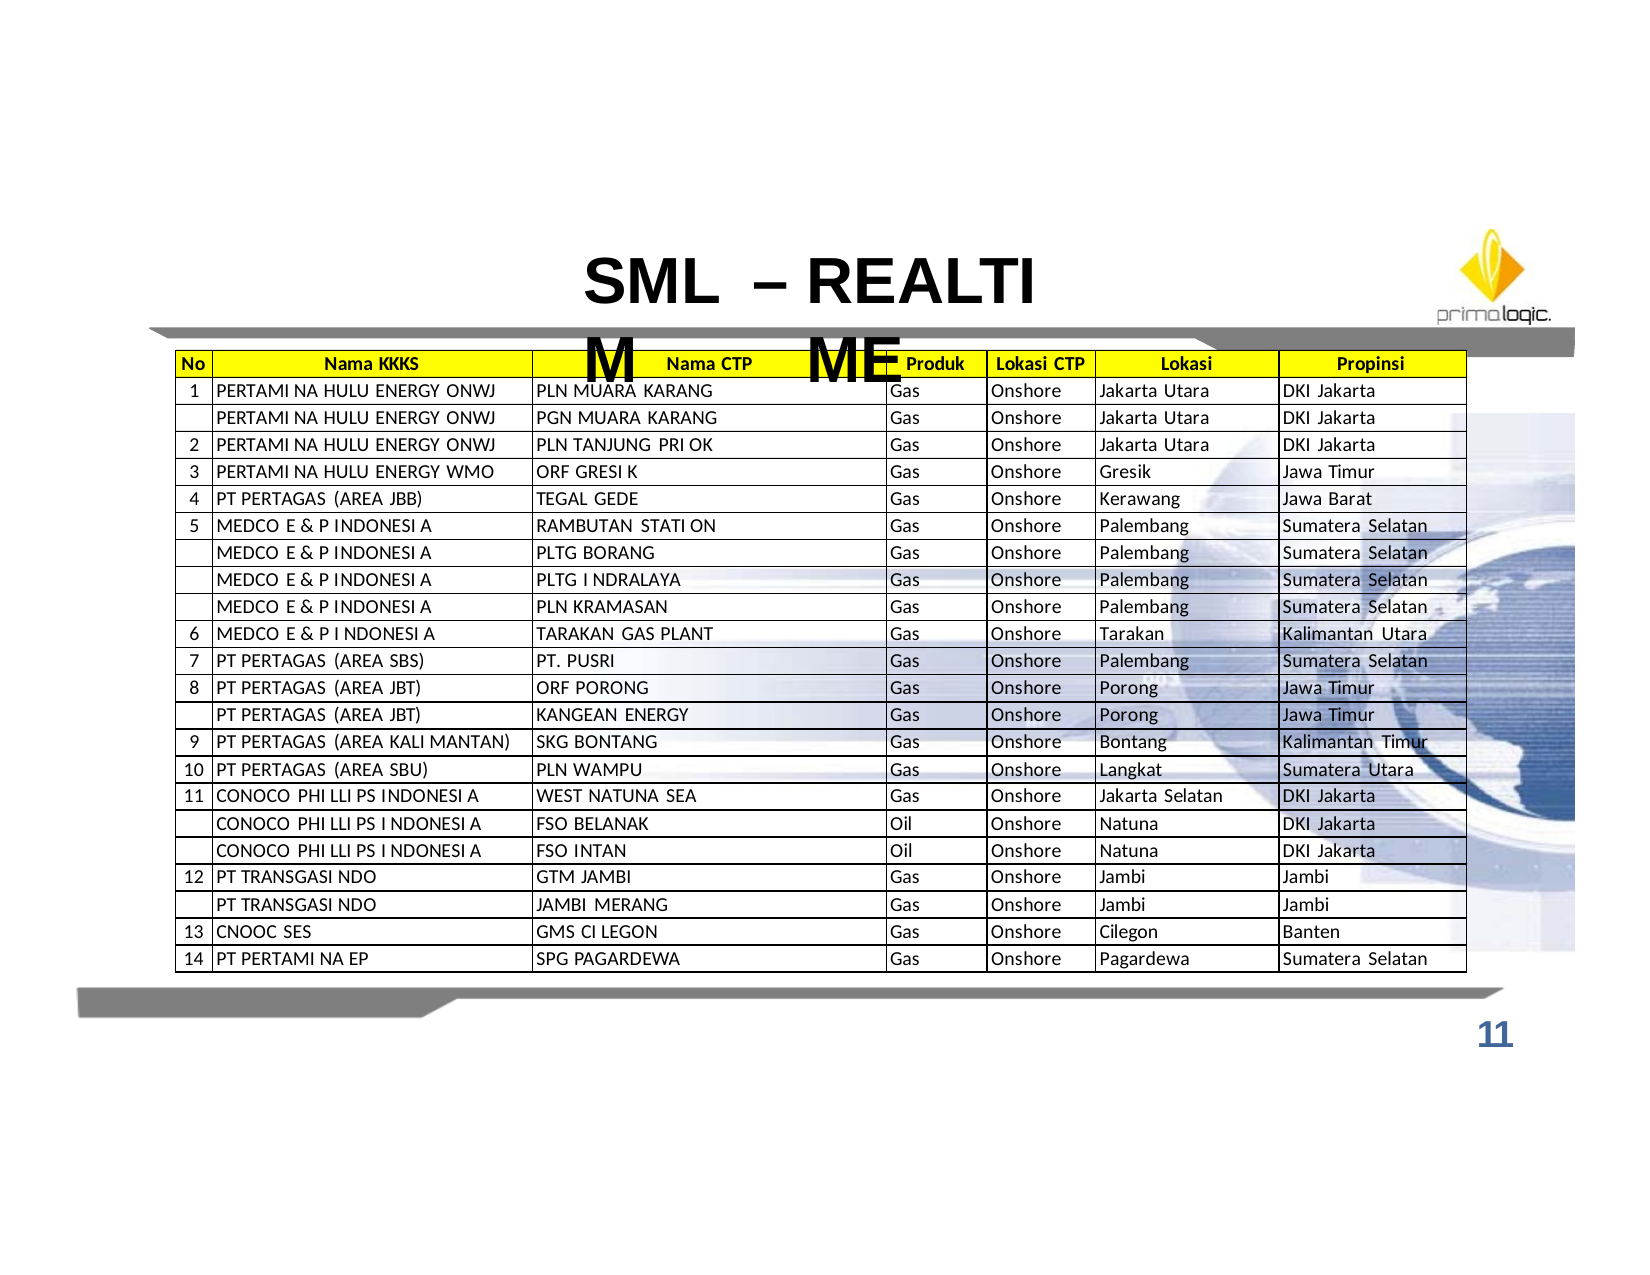

SMLM
–
REALTIME

No

Nama KKKS
Nama CTP
Produk
Lokasi CTP
Lokasi
Propinsi

1

PERTAMI NA HULU ENERGY ONWJ
PLN MUARA KARANG
Gas
Onshore
Jakarta Utara
DKI Jakarta

PERTAMI NA HULU ENERGY ONWJ
PGN MUARA KARANG
Gas
Onshore
Jakarta Utara
DKI Jakarta

2
PERTAMI NA HULU ENERGY ONWJ
PLN TANJUNG PRI OK
Gas
Onshore
Jakarta Utara
DKI Jakarta

3
PERTAMI NA HULU ENERGY WMO
ORF GRESI K
Gas
Onshore
Gresik
Jawa Timur

4

PT PERTAGAS (AREA JBB)
TEGAL GEDE
Gas
Onshore
Kerawang
Jawa Barat

5

MEDCO E & P INDONESI A
RAMBUTAN STATI ON
Gas
Onshore
Palembang
Sumatera Selatan

MEDCO E & P INDONESI A
PLTG BORANG
Gas
Onshore
Palembang
Sumatera Selatan

MEDCO E & P INDONESI A
PLTG I NDRALAYA
Gas
Onshore
Palembang
Sumatera Selatan

MEDCO E & P INDONESI A
PLN KRAMASAN
Gas
Onshore
Palembang
Sumatera Selatan

6

MEDCO E & P I NDONESI A
TARAKAN GAS PLANT
Gas
Onshore
Tarakan
Kalimantan Utara

7
PT PERTAGAS (AREA SBS)
PT. PUSRI
Gas
Onshore
Palembang
Sumatera Selatan

8
PT PERTAGAS (AREA JBT)
ORF PORONG
Gas
Onshore
Porong
Jawa Timur

PT PERTAGAS (AREA JBT)
KANGEAN ENERGY
Gas
Onshore
Porong
Jawa Timur

9

PT PERTAGAS (AREA KALI MANTAN)
SKG BONTANG
Gas
Onshore
Bontang
Kalimantan Timur

10
PT PERTAGAS (AREA SBU)
PLN WAMPU
Gas
Onshore
Langkat
Sumatera Utara

11
CONOCO PHI LLI PS INDONESI A
WEST NATUNA SEA
Gas
Onshore
Jakarta Selatan
DKI Jakarta

CONOCO PHI LLI PS I NDONESI A
FSO BELANAK
Oil
Onshore
Natuna
DKI Jakarta

CONOCO PHI LLI PS I NDONESI A
FSO INTAN
Oil
Onshore
Natuna
DKI Jakarta

12

PT TRANSGASI NDO
GTM JAMBI
Gas
Onshore
Jambi
Jambi

PT TRANSGASI NDO
JAMBI MERANG
Gas
Onshore
Jambi
Jambi

13
CNOOC SES
GMS CI LEGON
Gas
Onshore
Cilegon
Banten

14

PT PERTAMI NA EP
SPG PAGARDEWA
Gas
Onshore
Pagardewa
Sumatera Selatan

11